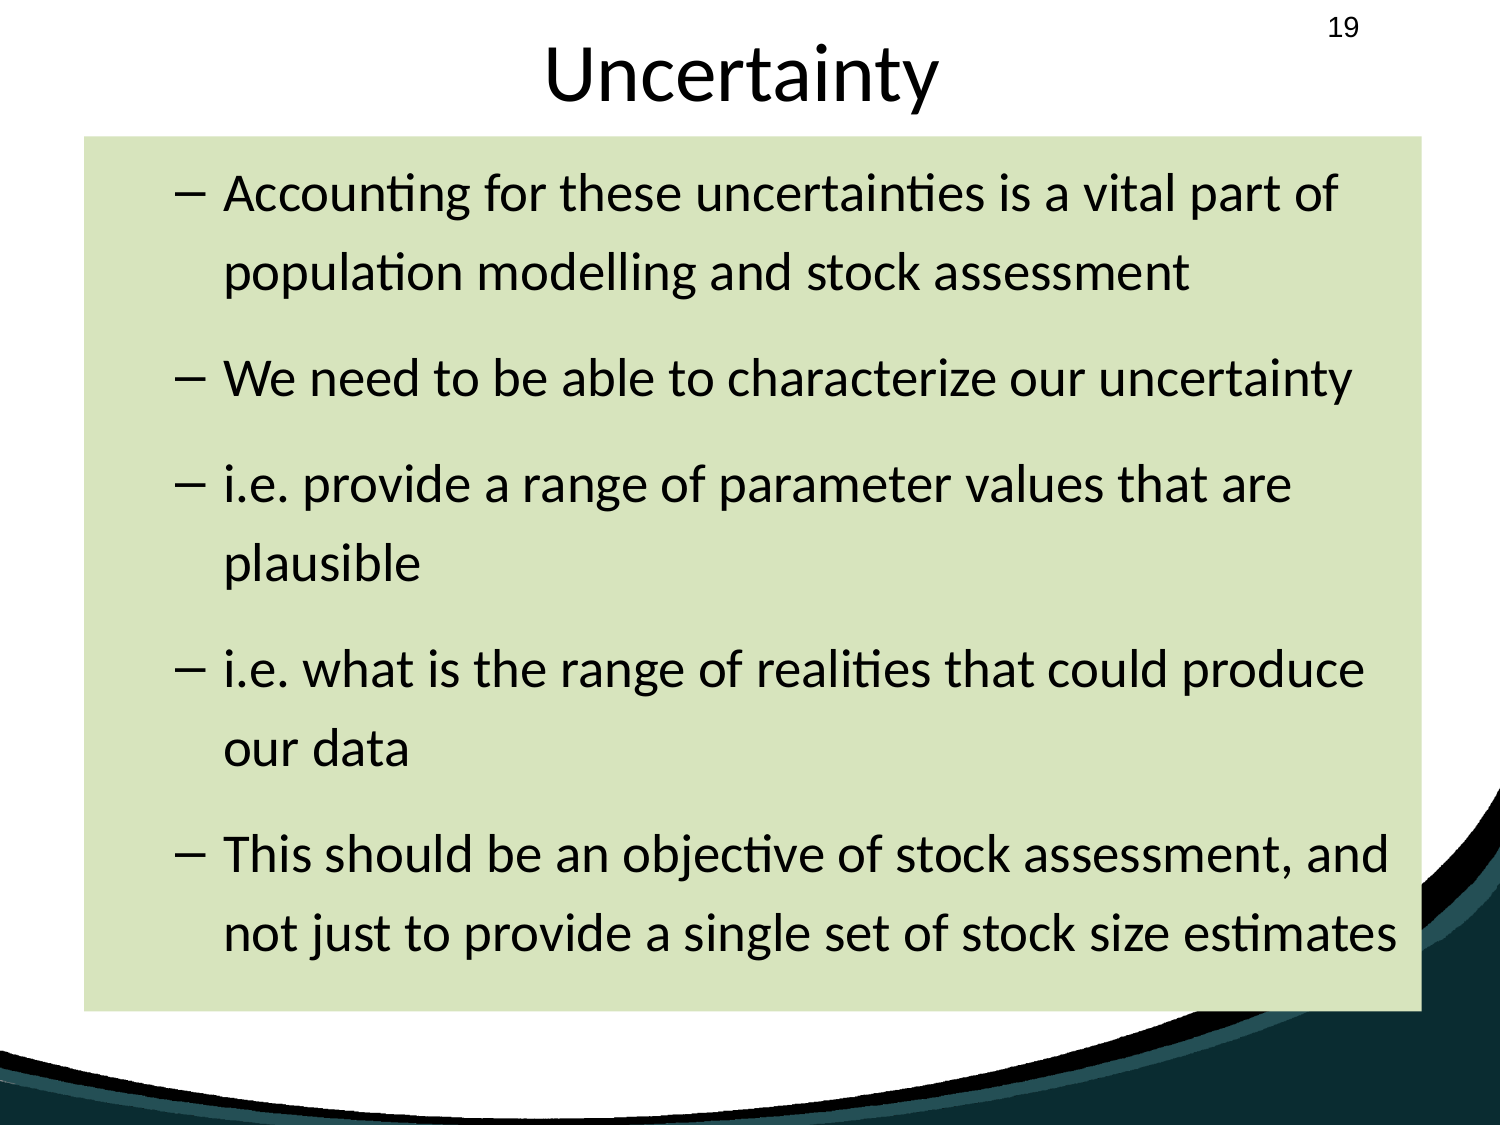

# Uncertainty
Accounting for these uncertainties is a vital part of population modelling and stock assessment
We need to be able to characterize our uncertainty
i.e. provide a range of parameter values that are plausible
i.e. what is the range of realities that could produce our data
This should be an objective of stock assessment, and not just to provide a single set of stock size estimates